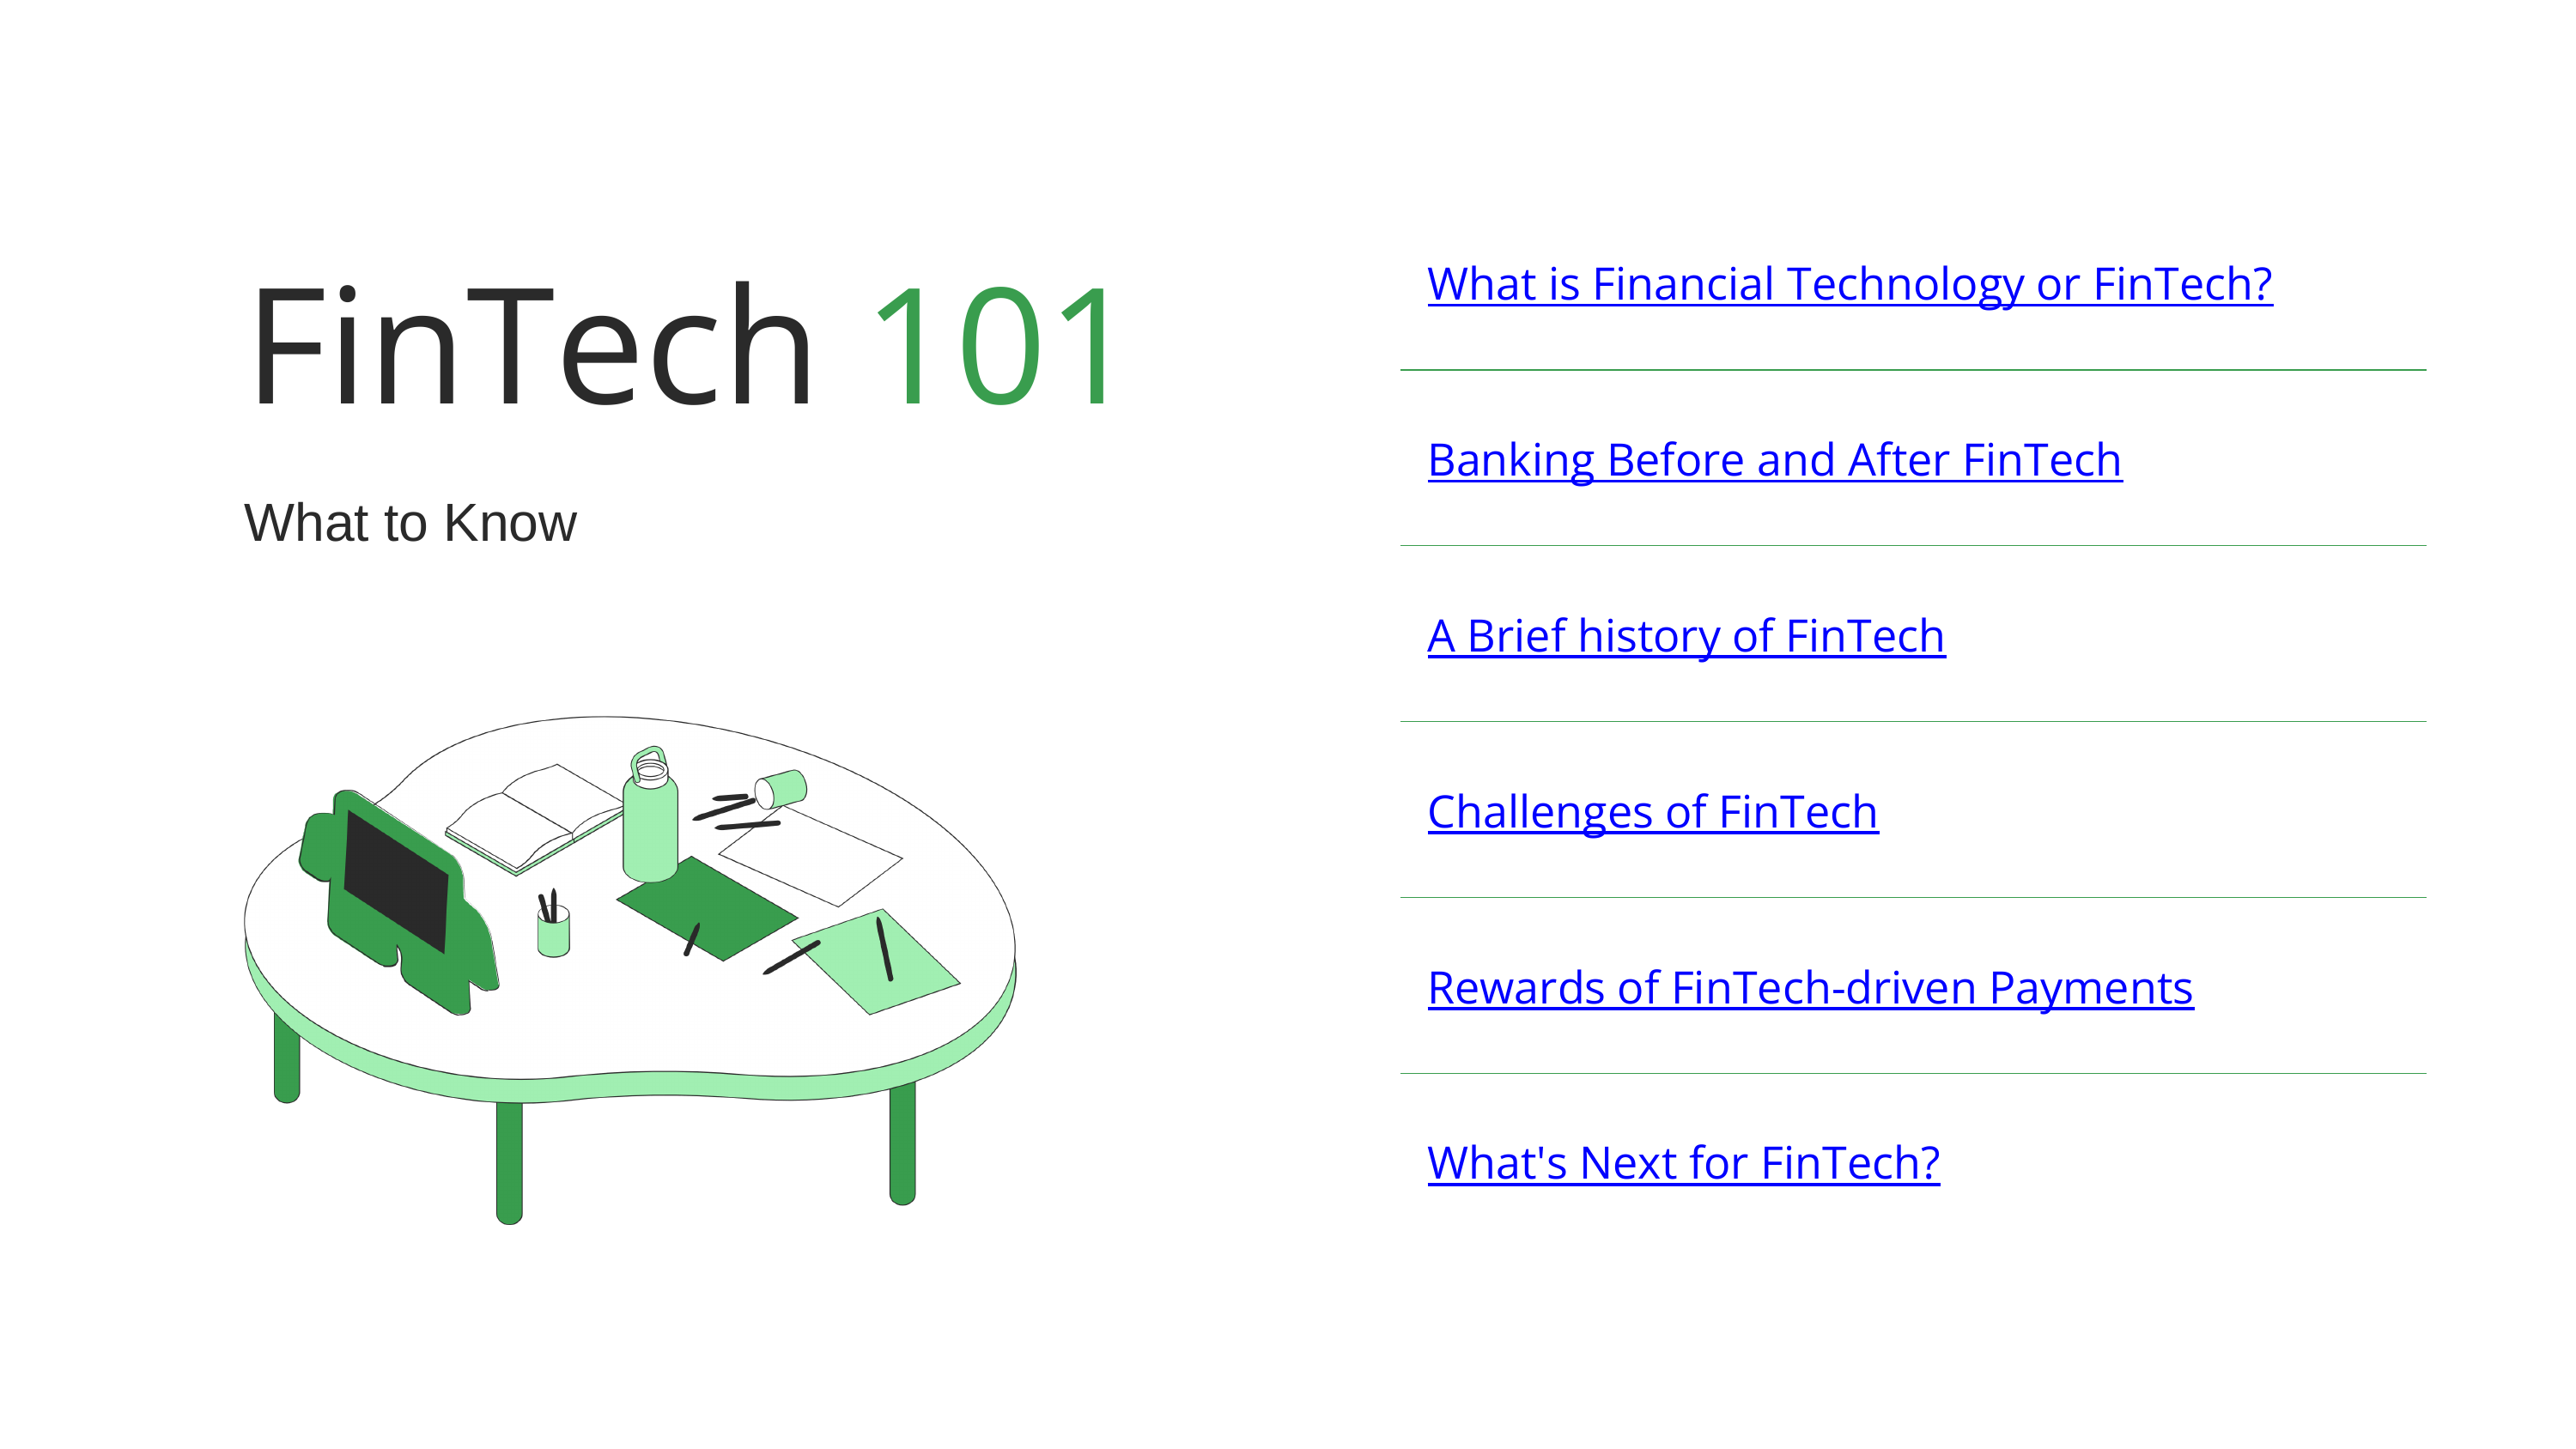

| What is Financial Technology or FinTech? |
| --- |
| Banking Before and After FinTech |
| A Brief history of FinTech |
| Challenges of FinTech |
| Rewards of FinTech-driven Payments |
| What's Next for FinTech? |
FinTech 101
What to Know